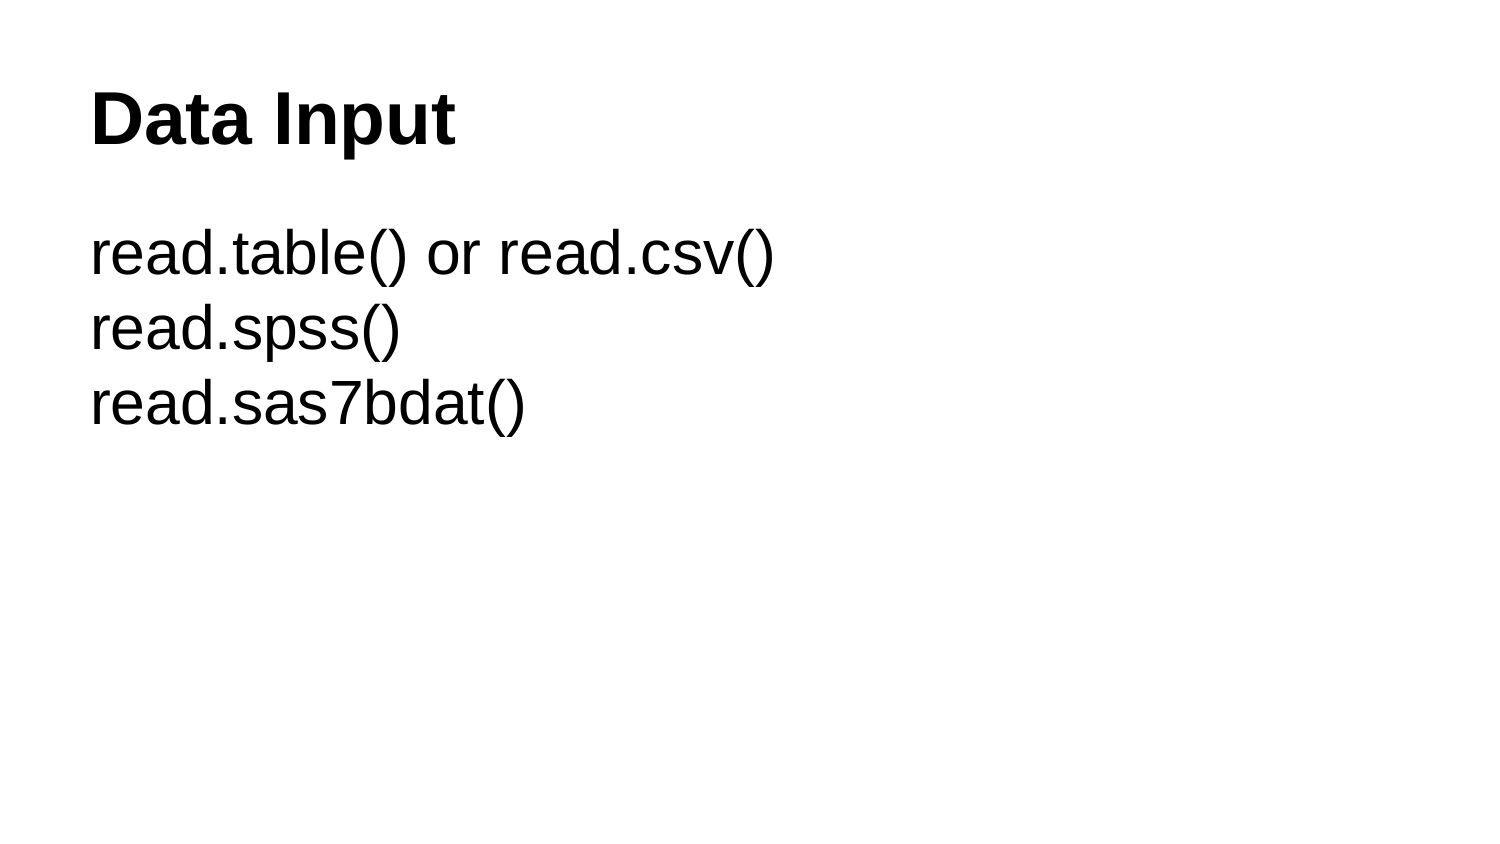

# Data Input
read.table() or read.csv()
read.spss()
read.sas7bdat()